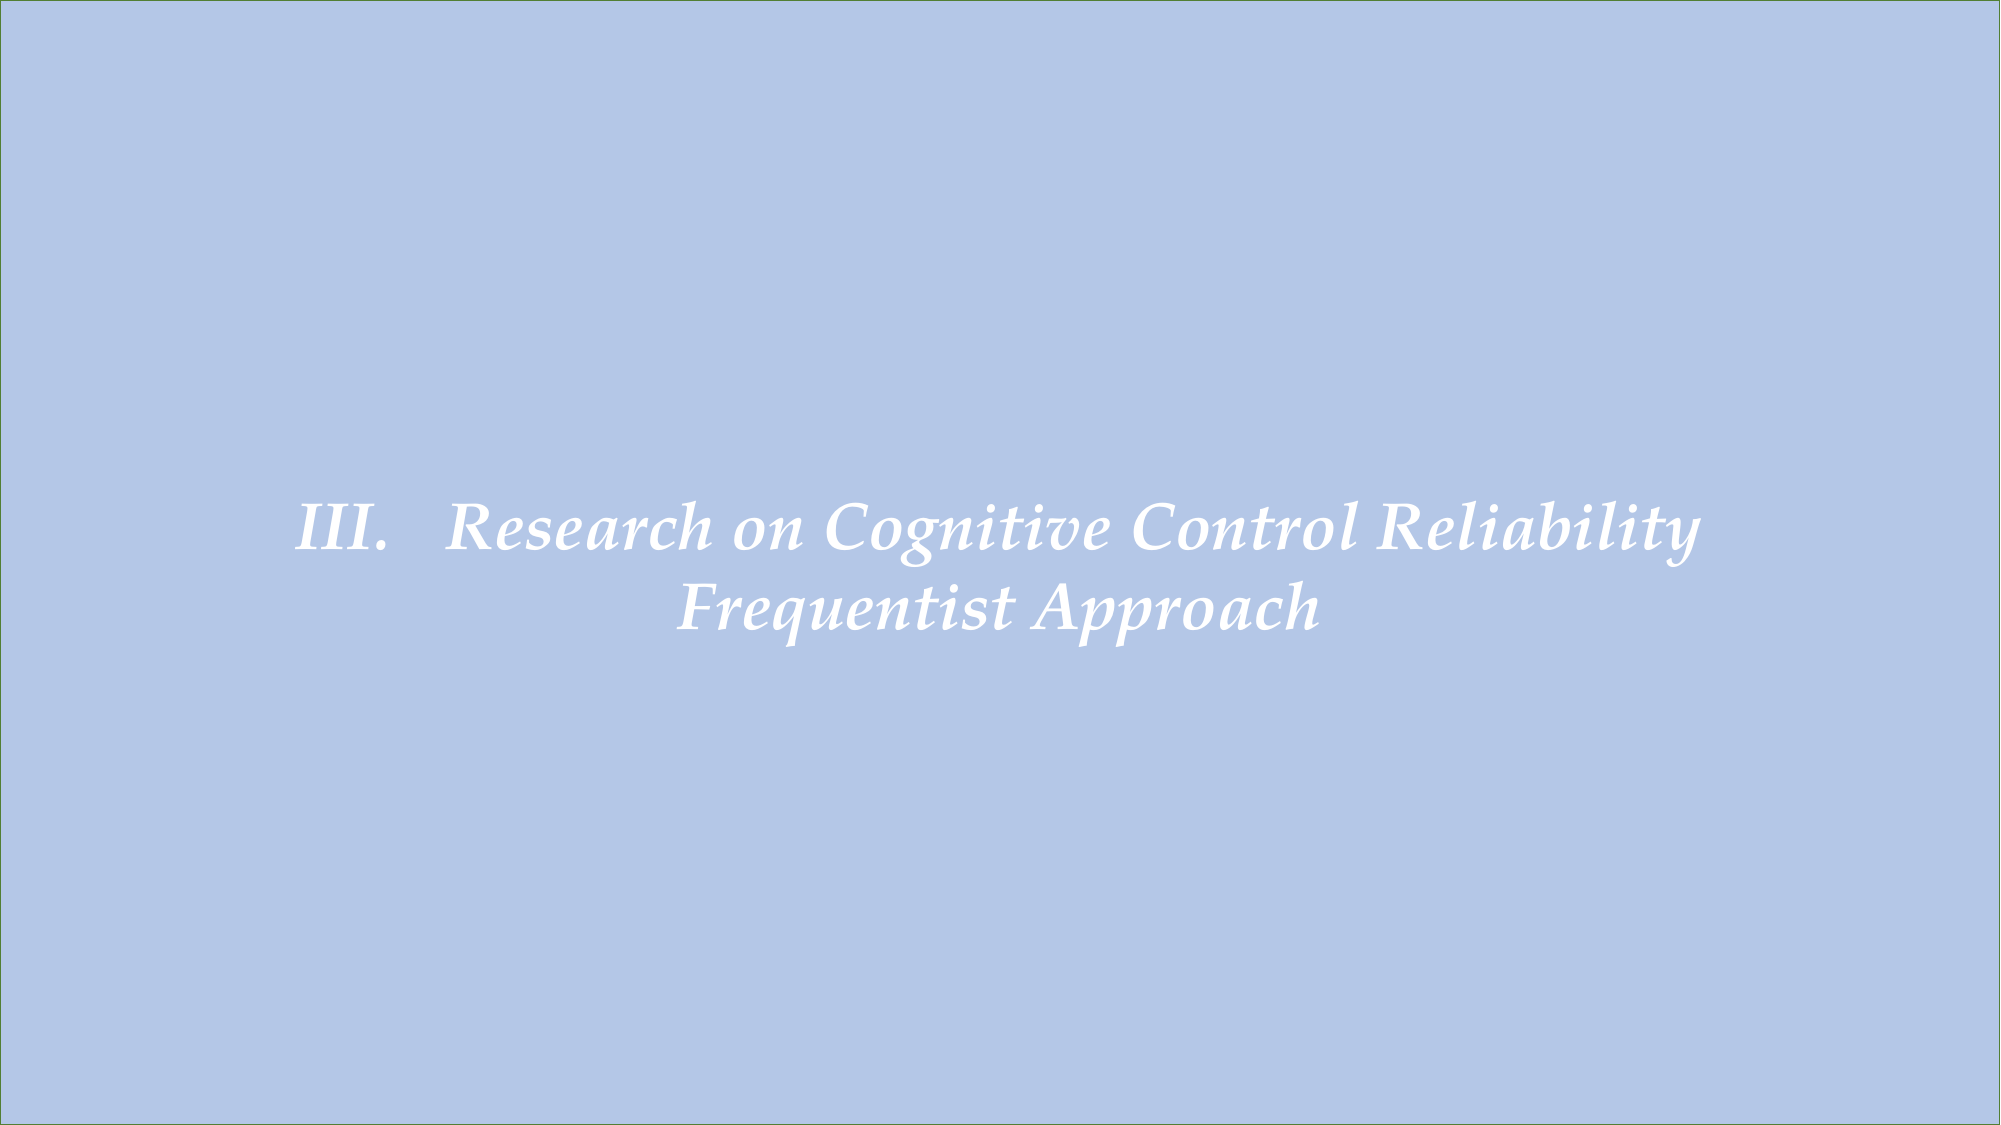

III.	Research on Cognitive Control Reliability
Frequentist Approach
46